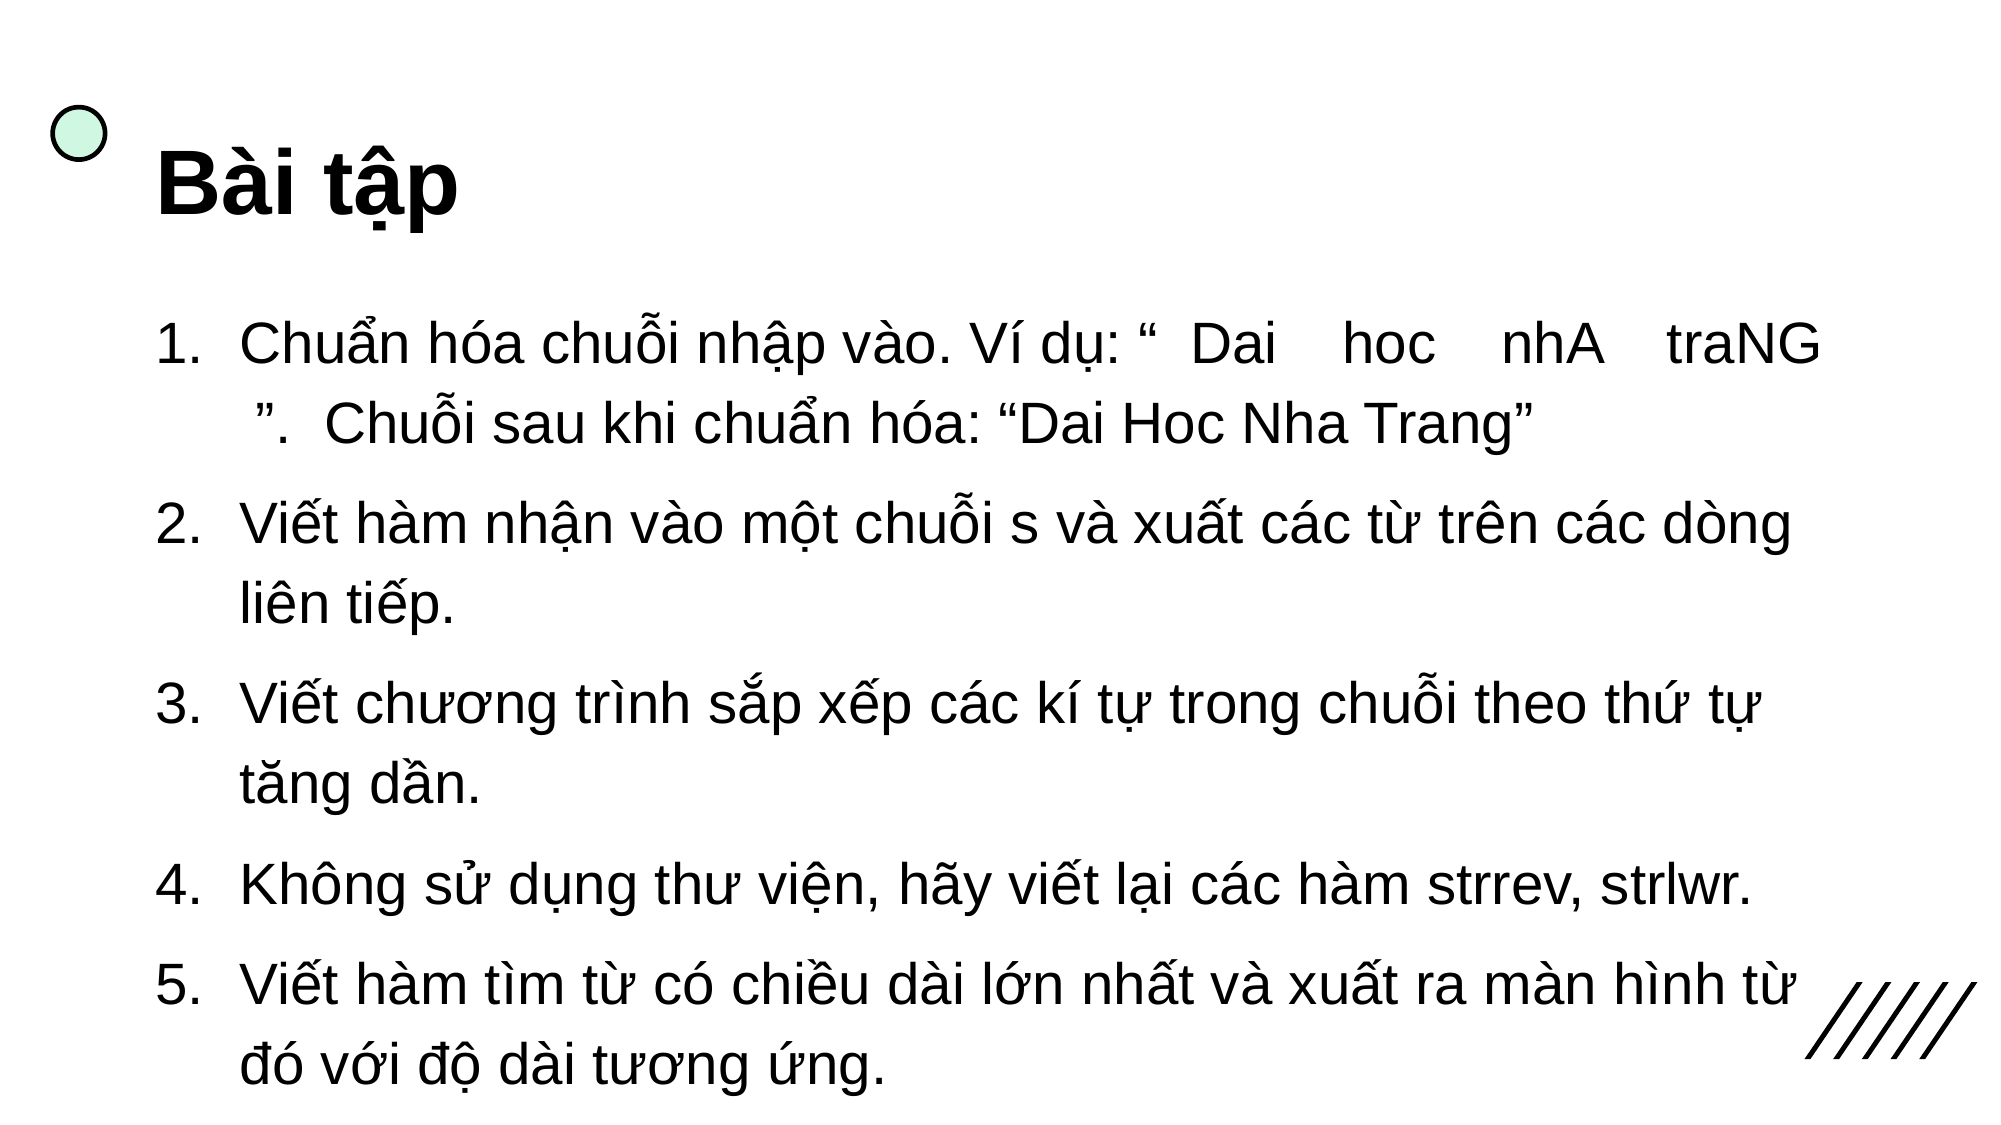

# Bài tập
Chuẩn hóa chuỗi nhập vào. Ví dụ: “  Dai    hoc    nhA    traNG   ”.  Chuỗi sau khi chuẩn hóa: “Dai Hoc Nha Trang”
Viết hàm nhận vào một chuỗi s và xuất các từ trên các dòng liên tiếp.
Viết chương trình sắp xếp các kí tự trong chuỗi theo thứ tự tăng dần.
Không sử dụng thư viện, hãy viết lại các hàm strrev, strlwr.
Viết hàm tìm từ có chiều dài lớn nhất và xuất ra màn hình từ đó với độ dài tương ứng.